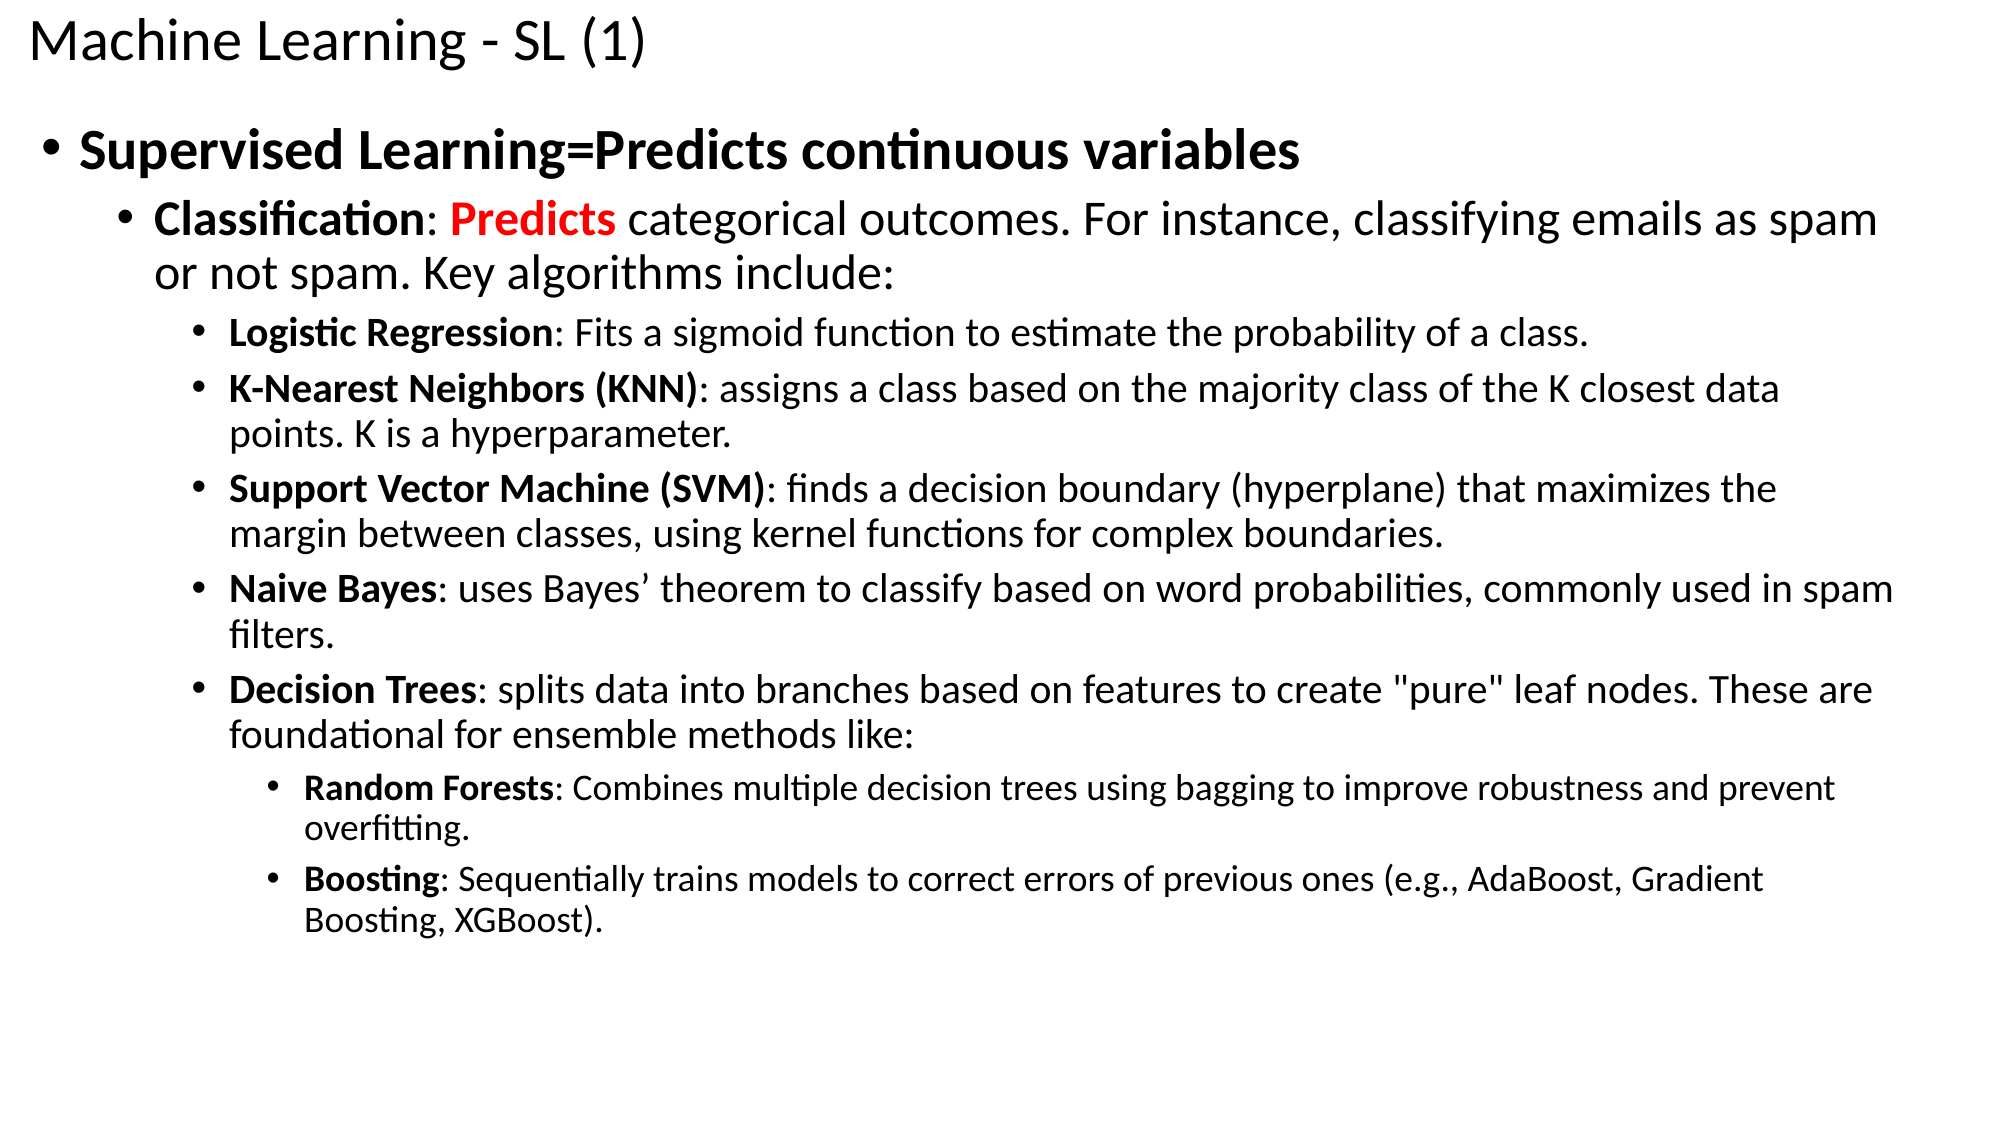

# Machine Learning - SL (1)
Supervised Learning=Predicts continuous variables
Classification: Predicts categorical outcomes. For instance, classifying emails as spam or not spam. Key algorithms include:
Logistic Regression: Fits a sigmoid function to estimate the probability of a class.
K-Nearest Neighbors (KNN): assigns a class based on the majority class of the K closest data points. K is a hyperparameter.
Support Vector Machine (SVM): finds a decision boundary (hyperplane) that maximizes the margin between classes, using kernel functions for complex boundaries.
Naive Bayes: uses Bayes’ theorem to classify based on word probabilities, commonly used in spam filters.
Decision Trees: splits data into branches based on features to create "pure" leaf nodes. These are foundational for ensemble methods like:
Random Forests: Combines multiple decision trees using bagging to improve robustness and prevent overfitting.
Boosting: Sequentially trains models to correct errors of previous ones (e.g., AdaBoost, Gradient Boosting, XGBoost).